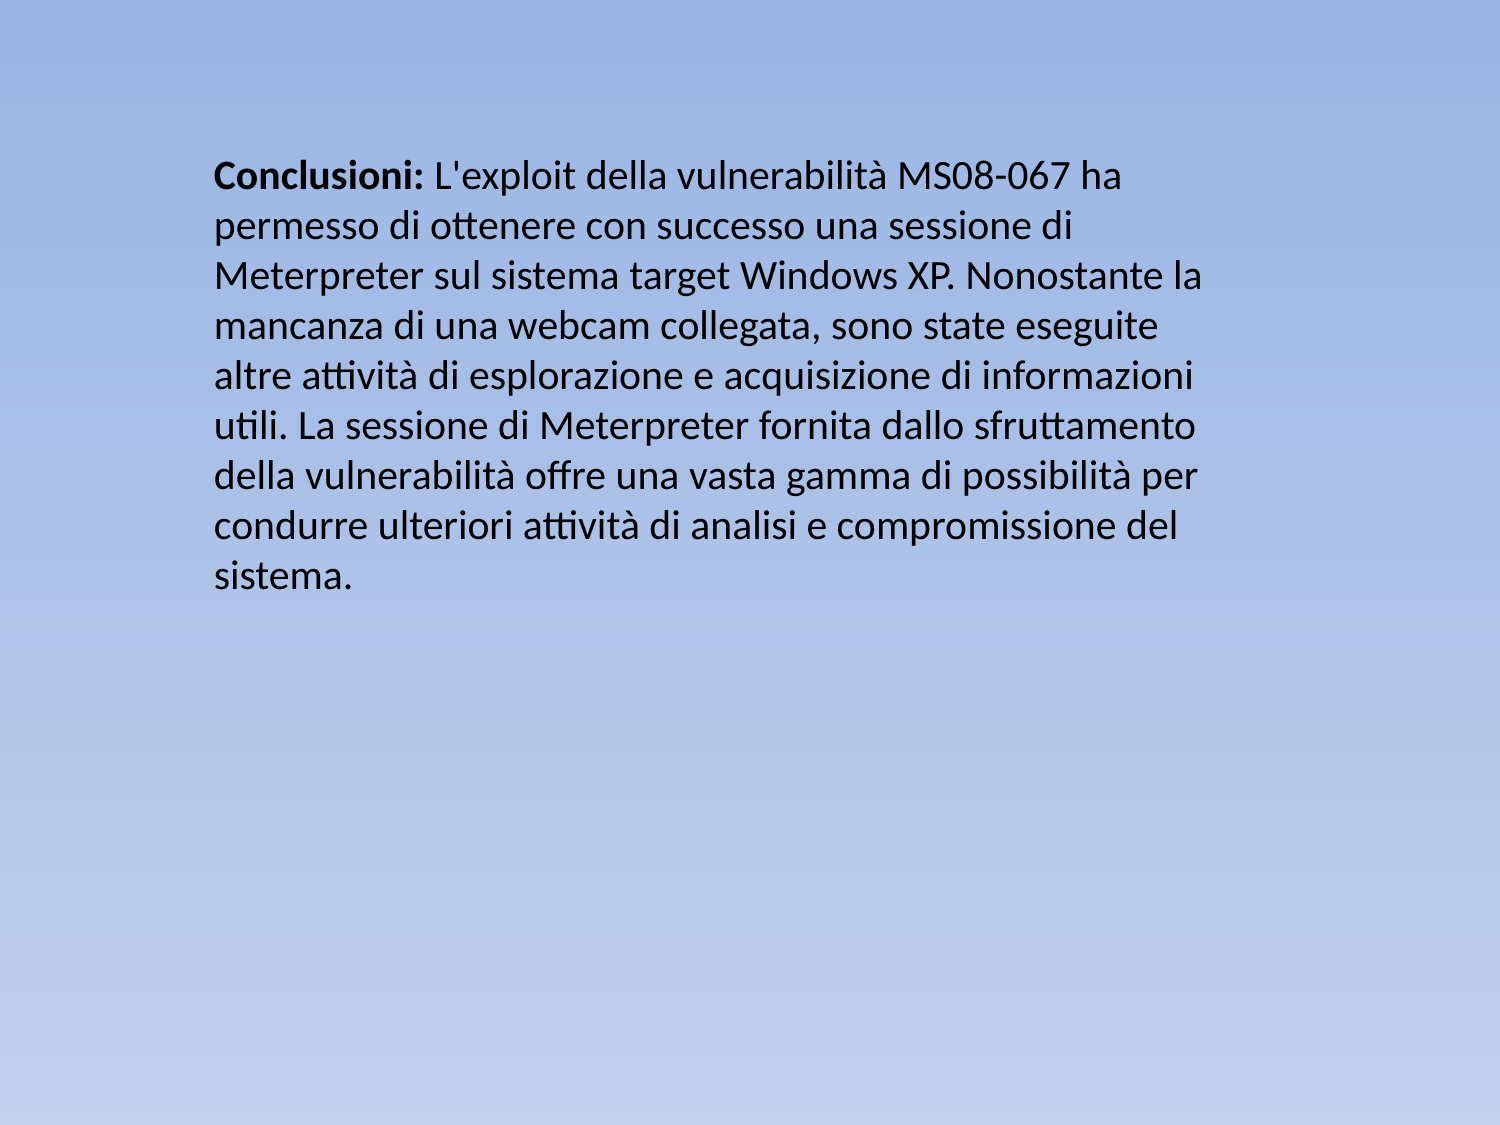

Conclusioni: L'exploit della vulnerabilità MS08-067 ha permesso di ottenere con successo una sessione di Meterpreter sul sistema target Windows XP. Nonostante la mancanza di una webcam collegata, sono state eseguite altre attività di esplorazione e acquisizione di informazioni utili. La sessione di Meterpreter fornita dallo sfruttamento della vulnerabilità offre una vasta gamma di possibilità per condurre ulteriori attività di analisi e compromissione del sistema.